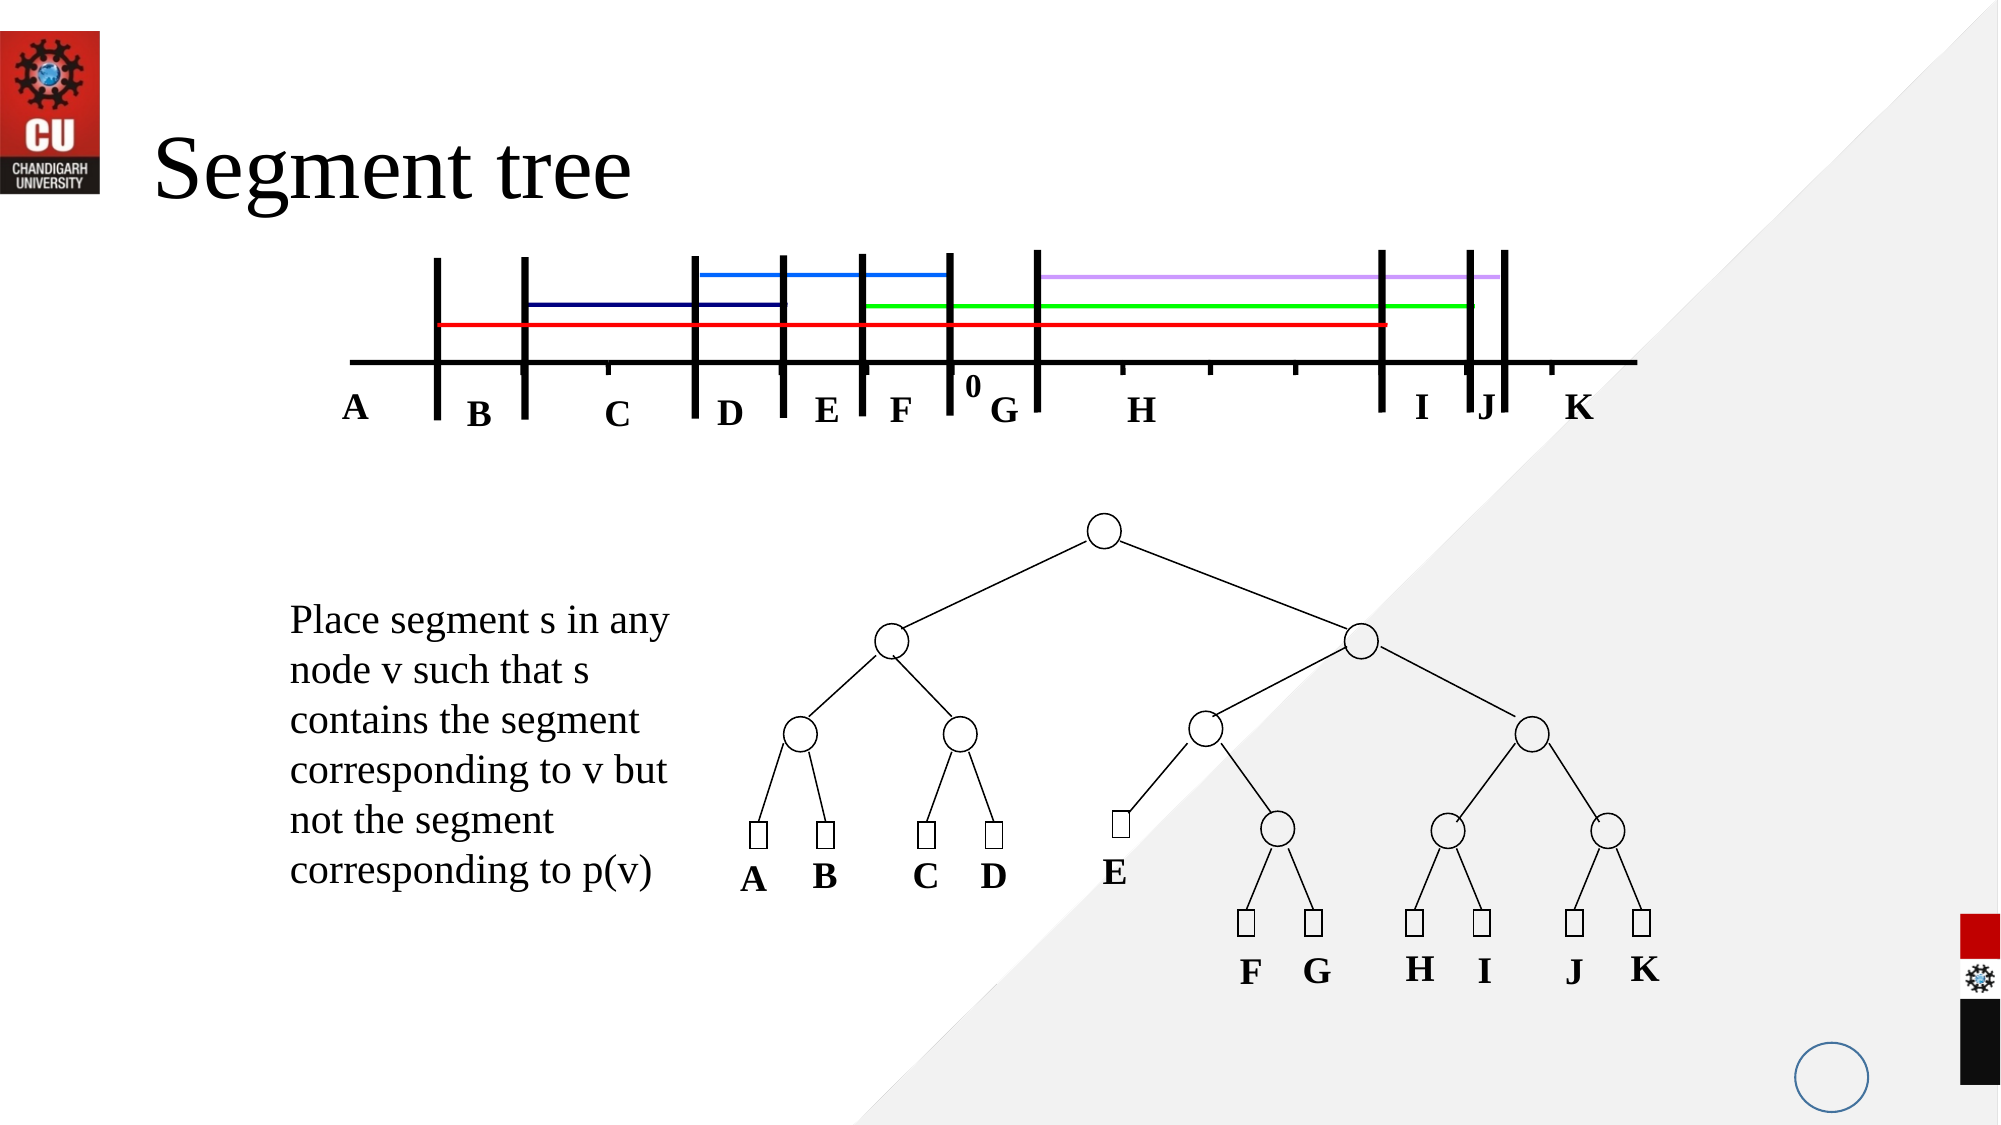

# Segment tree

0

A
I
J
K
E
F
G
H
D
B
C

E
B
C
D
A

H
K
G
I
F
J
Place segment s in any node v such that s contains the segment corresponding to v but not the segment corresponding to p(v)